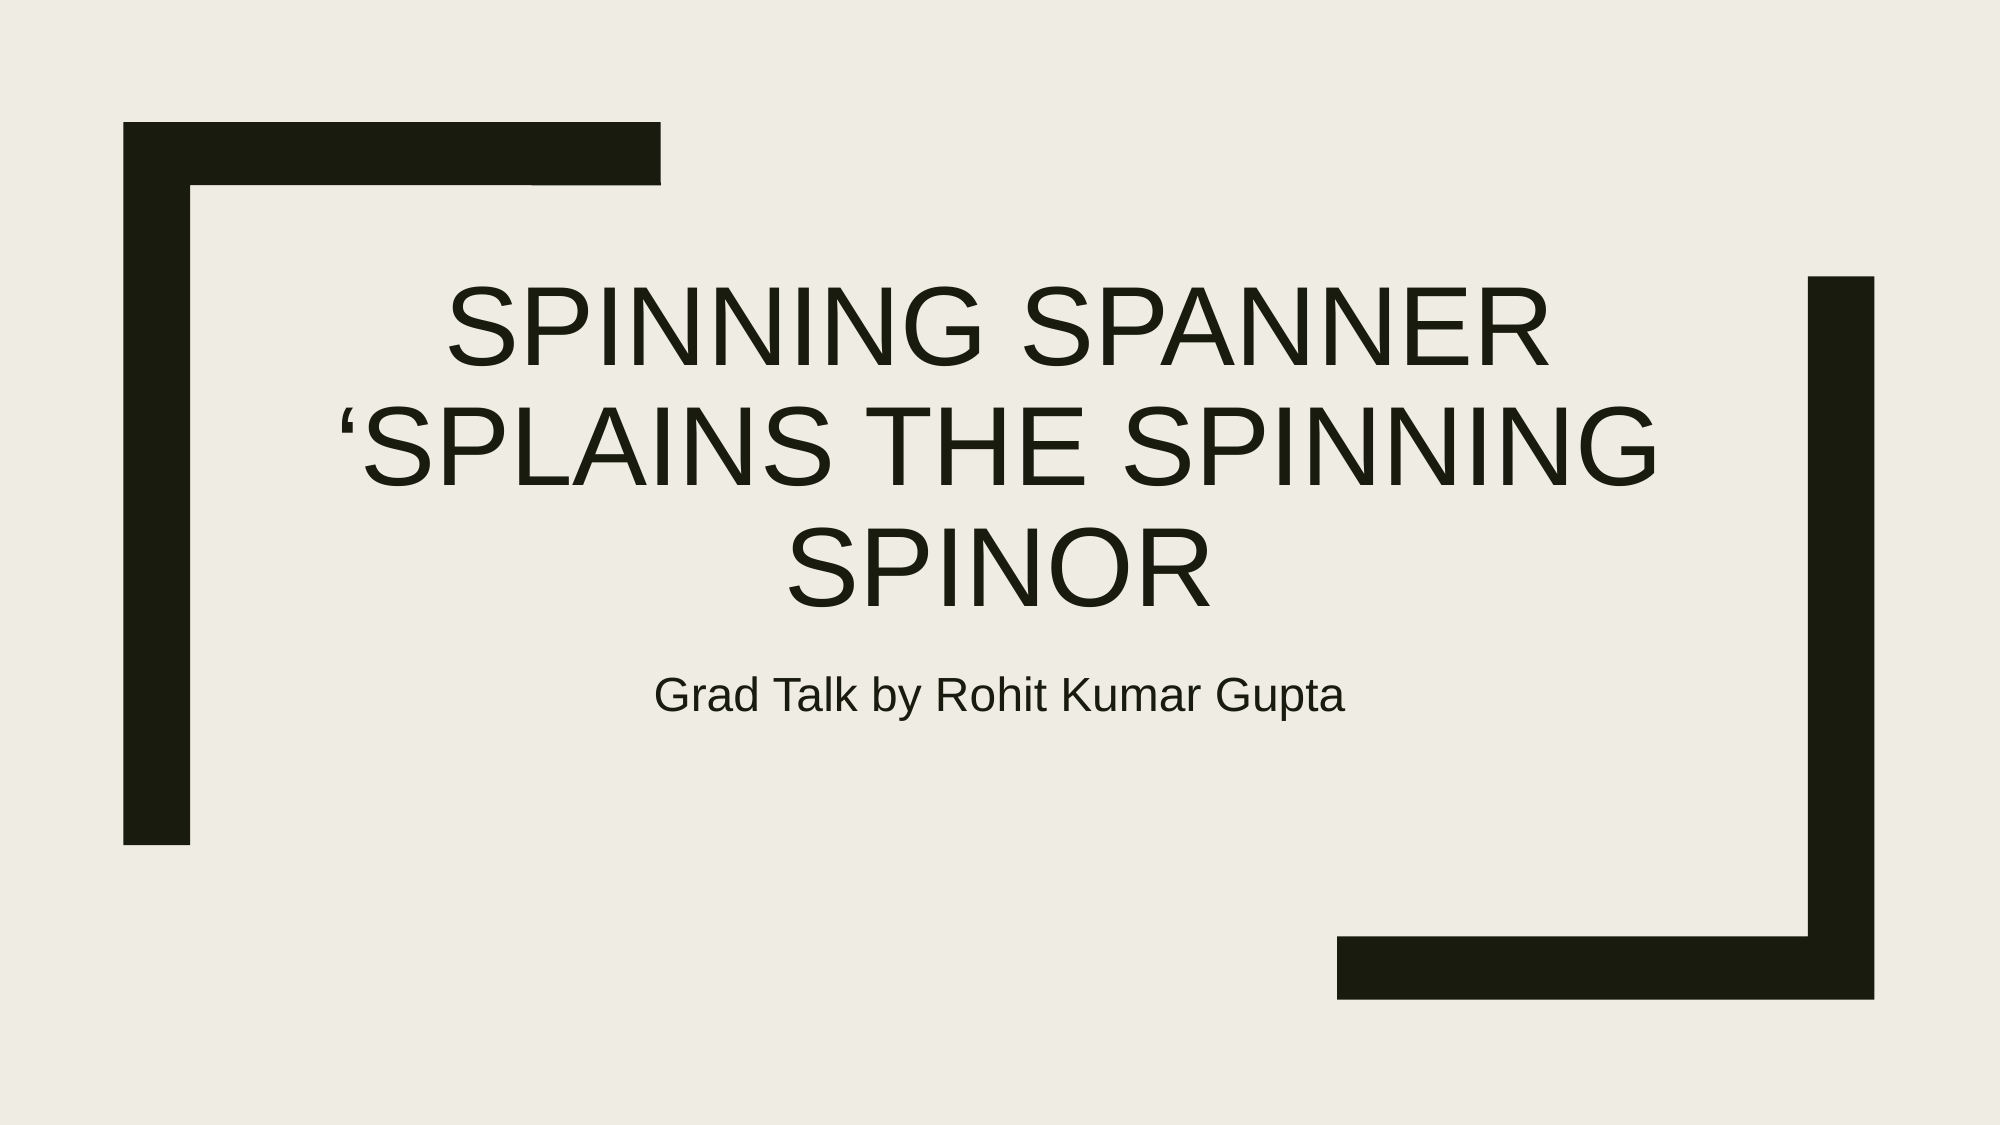

# Spinning spanner ‘splains the spinning spinor
Grad Talk by Rohit Kumar Gupta